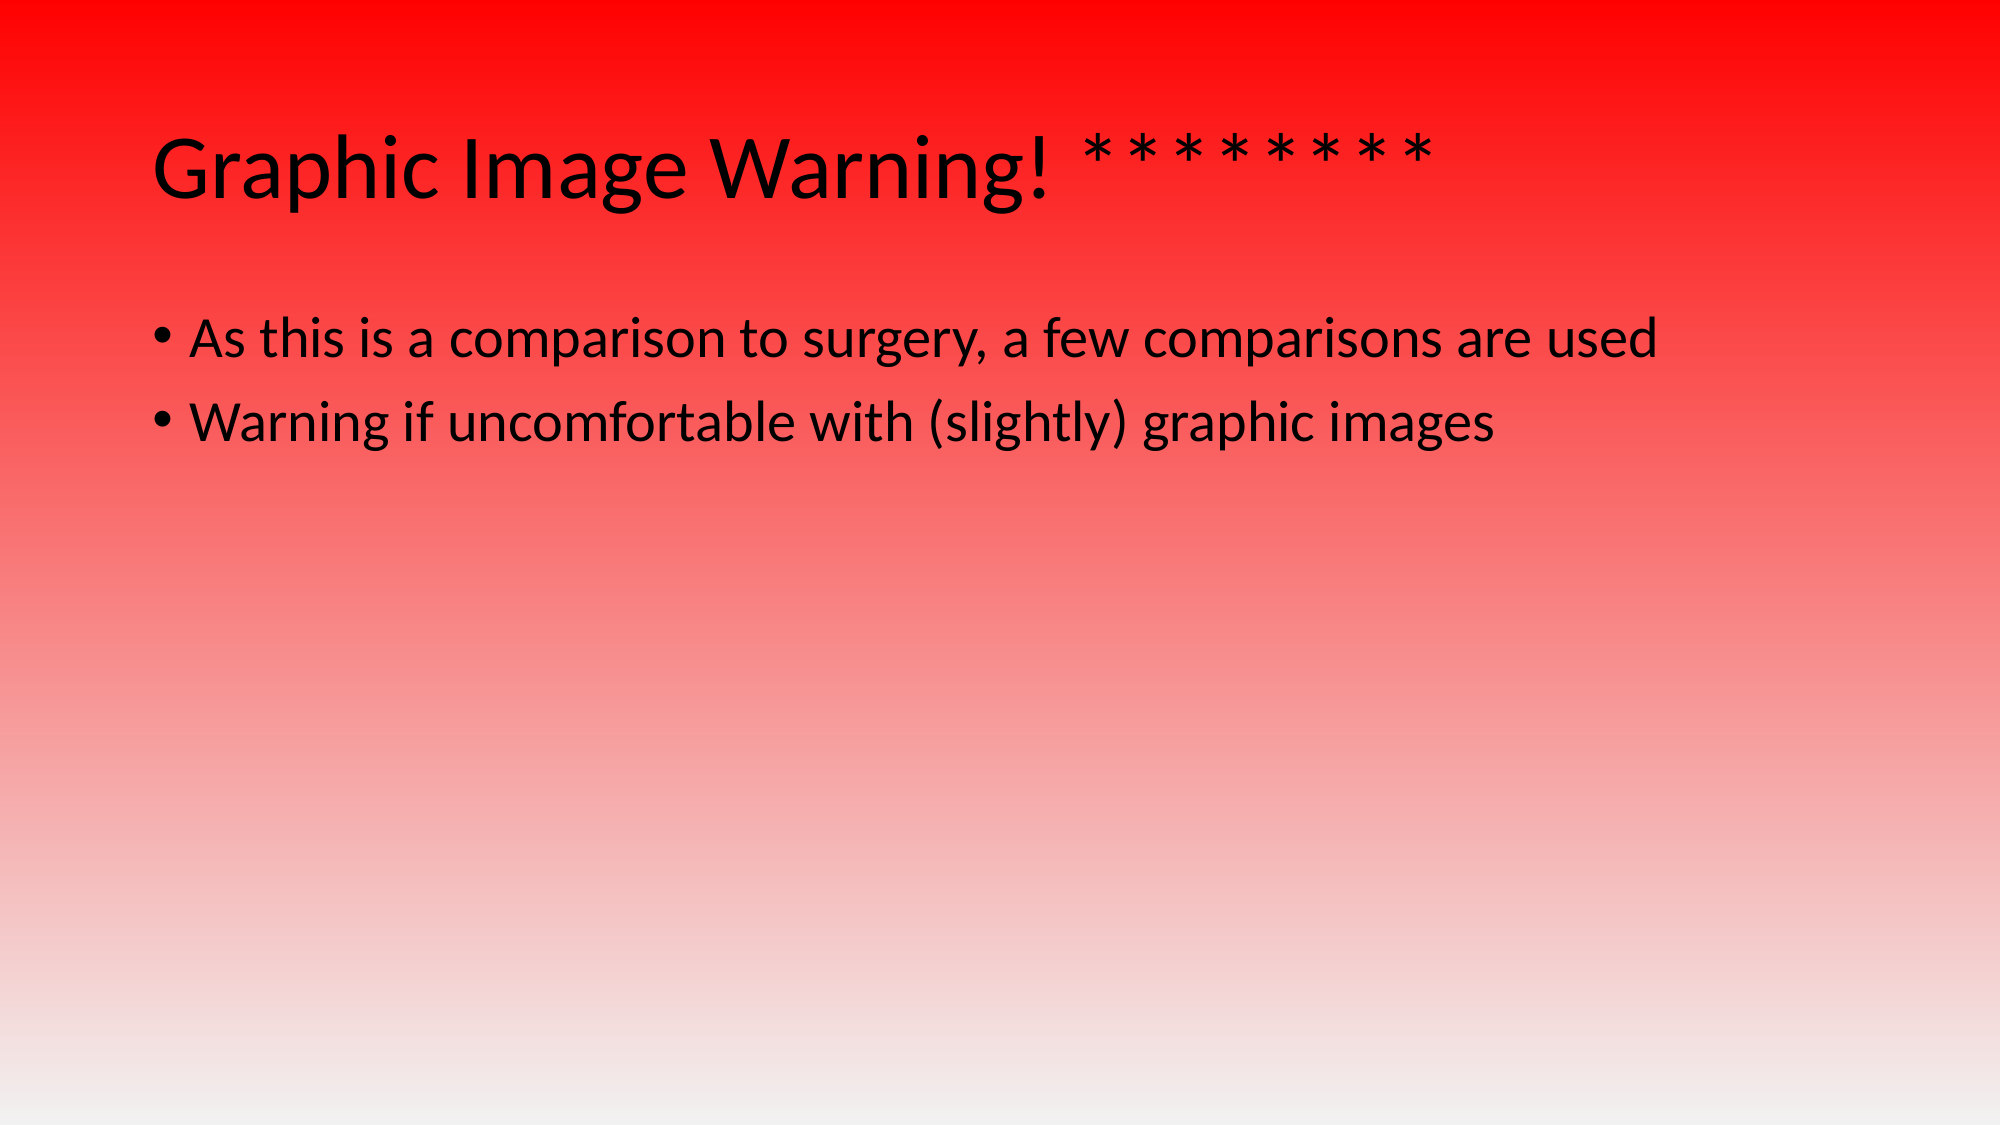

# Graphic Image Warning! ********
As this is a comparison to surgery, a few comparisons are used
Warning if uncomfortable with (slightly) graphic images